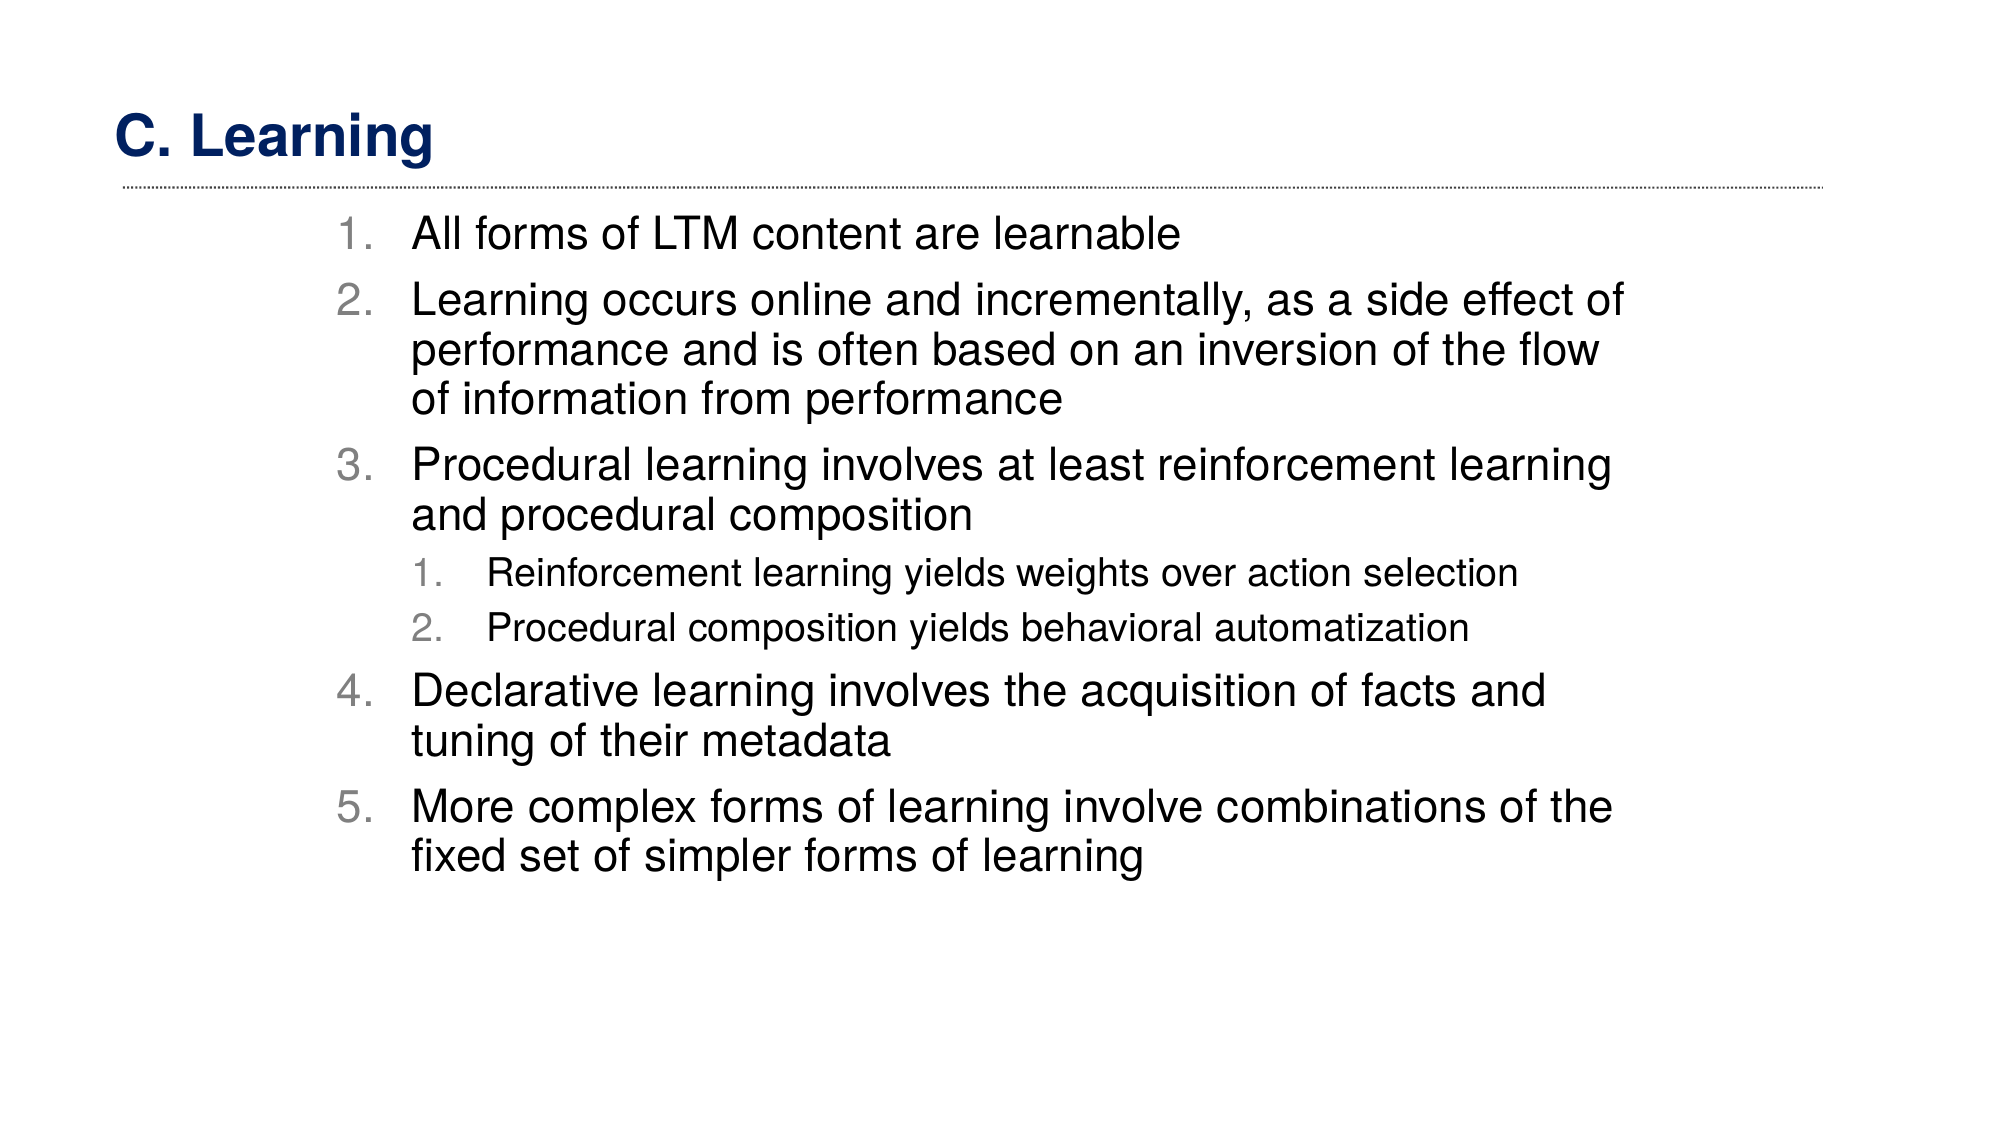

# C. Learning
All forms of LTM content are learnable
Learning occurs online and incrementally, as a side effect of performance and is often based on an inversion of the flow of information from performance
Procedural learning involves at least reinforcement learning and procedural composition
Reinforcement learning yields weights over action selection
Procedural composition yields behavioral automatization
Declarative learning involves the acquisition of facts and tuning of their metadata
More complex forms of learning involve combinations of the fixed set of simpler forms of learning